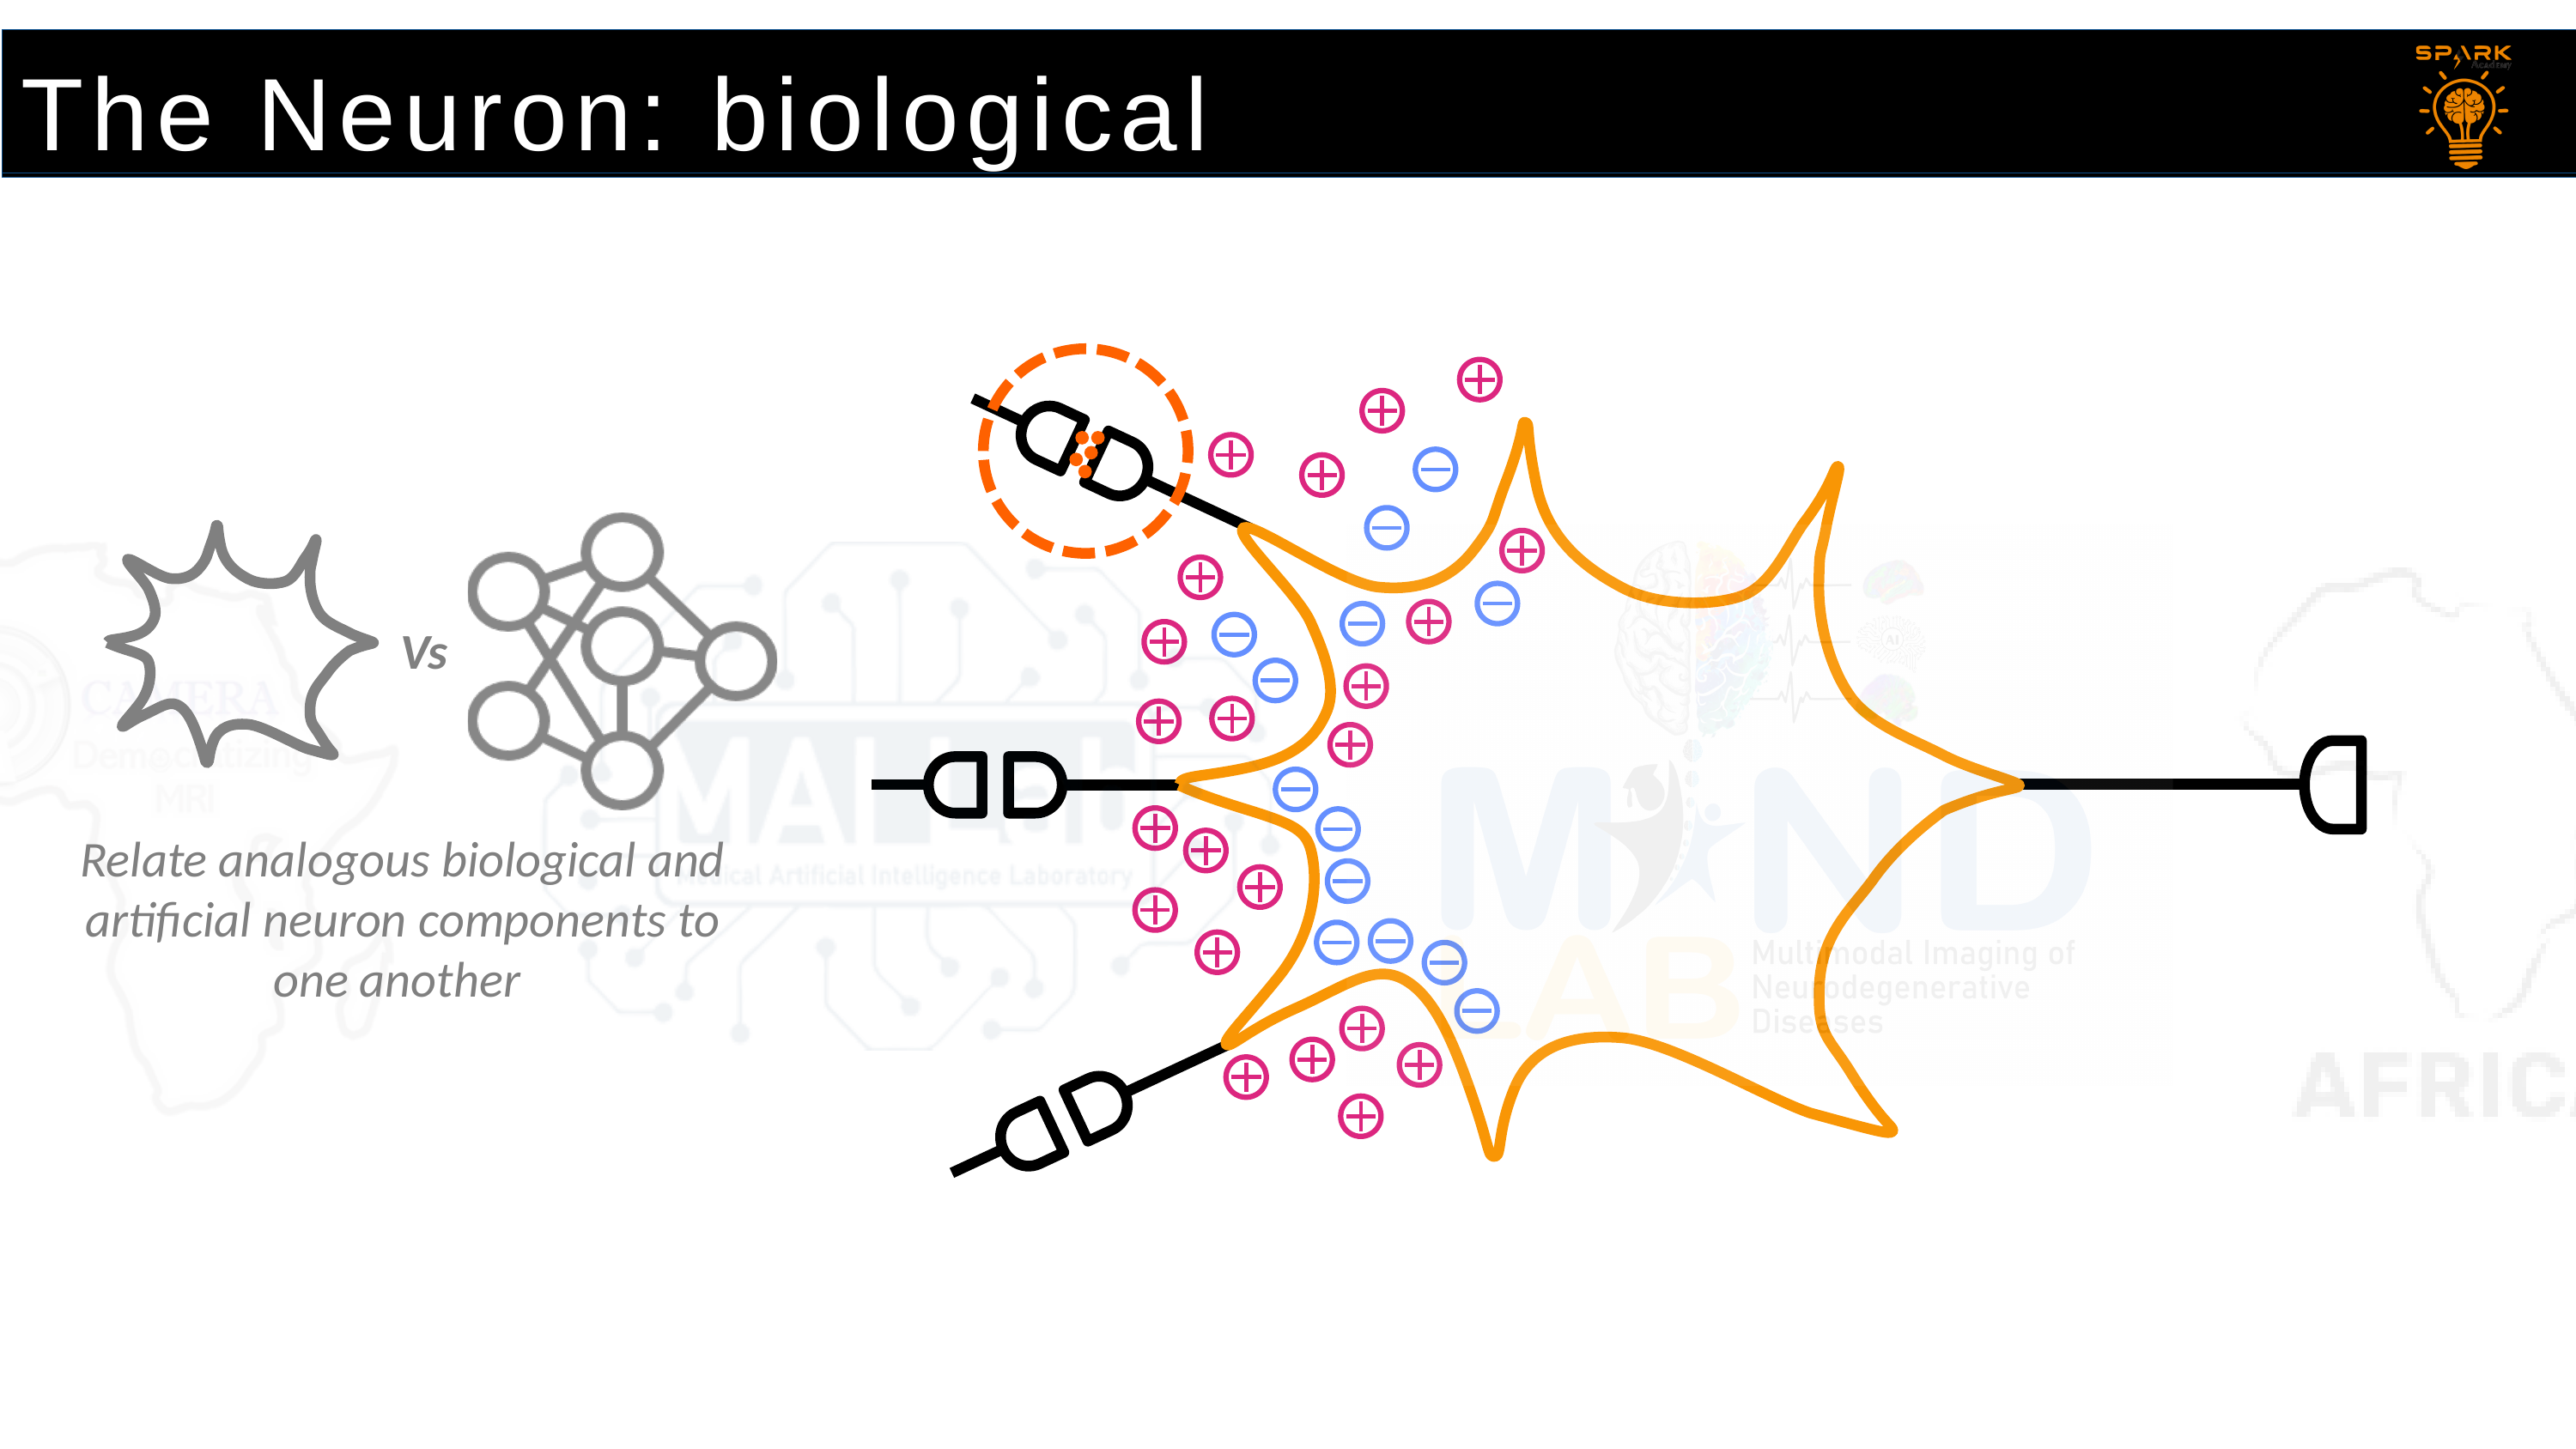

The Neuron: biological

Vs
Relate analogous biological and artificial neuron components to one another